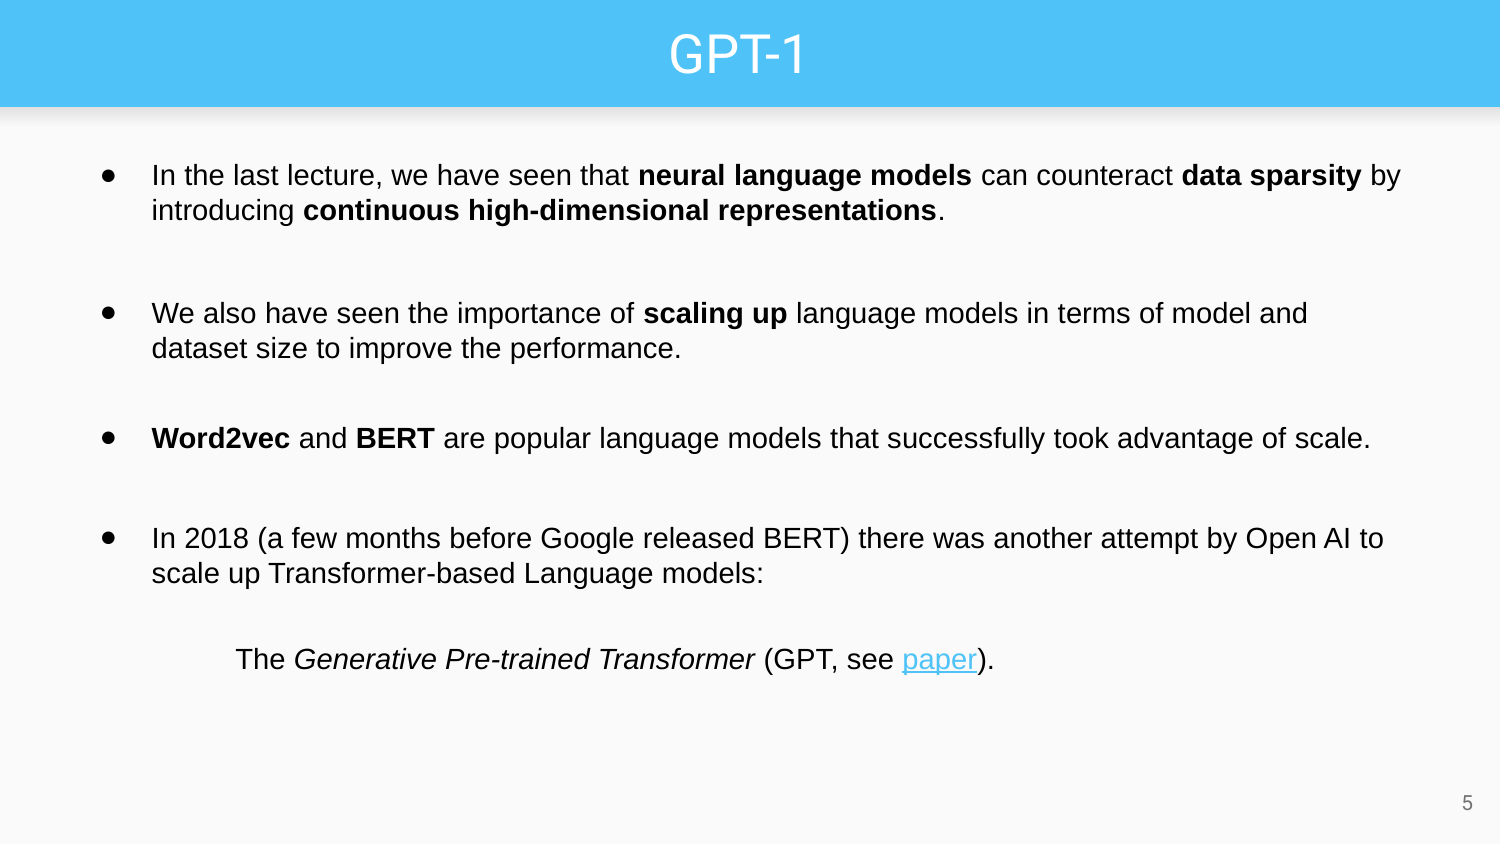

# GPT-1
In the last lecture, we have seen that neural language models can counteract data sparsity by introducing continuous high-dimensional representations.
We also have seen the importance of scaling up language models in terms of model and dataset size to improve the performance.
Word2vec and BERT are popular language models that successfully took advantage of scale.
In 2018 (a few months before Google released BERT) there was another attempt by Open AI to scale up Transformer-based Language models:
The Generative Pre-trained Transformer (GPT, see paper).
5